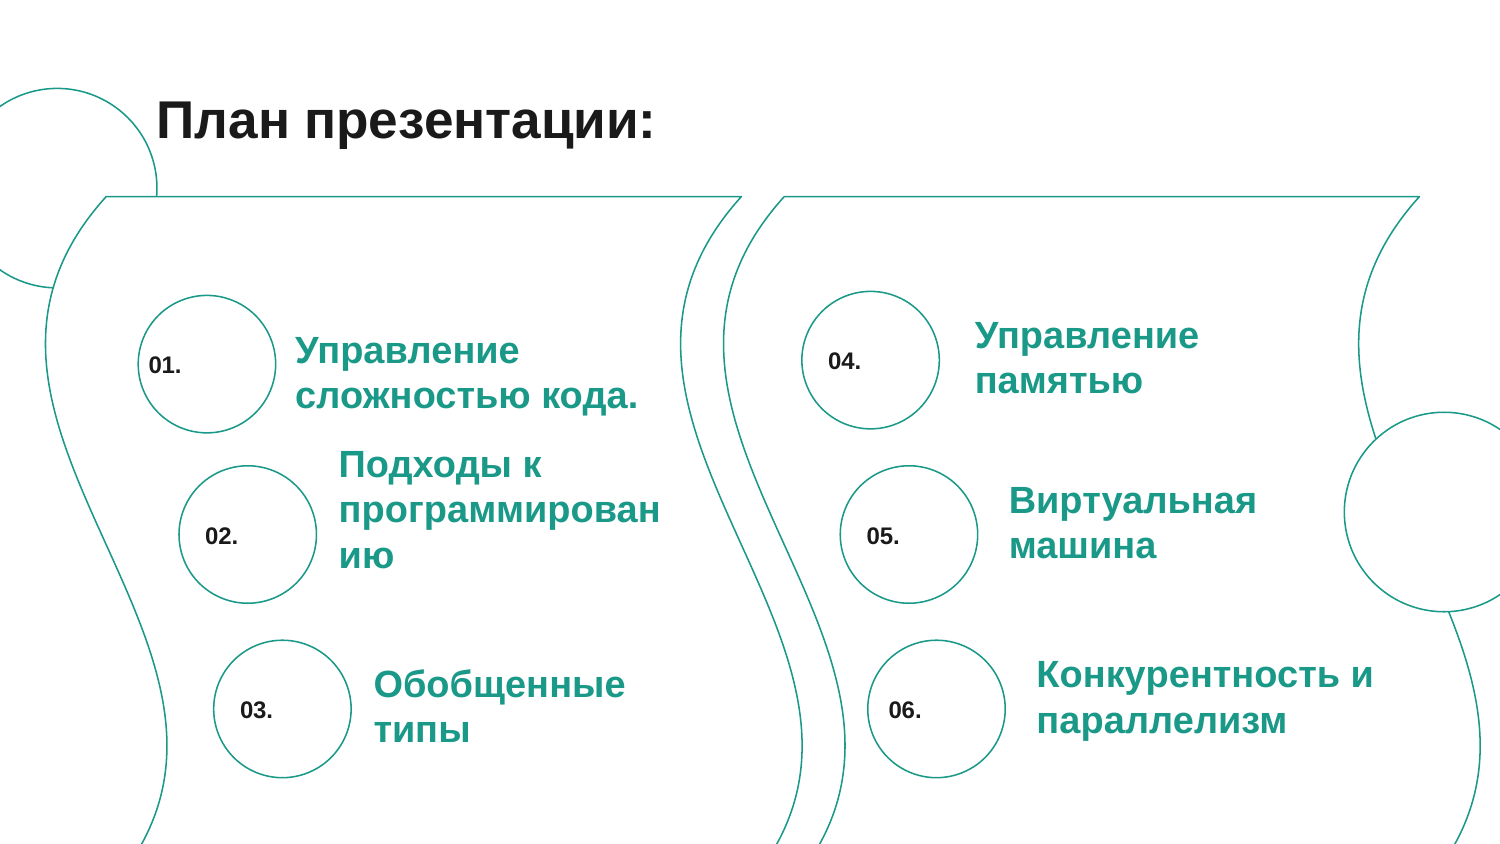

План презентации:

Управление памятью
Управление сложностью кода.
04.
01.

Виртуальная машина
02.
05.
Подходы к программированию

Конкурентность и параллелизм
03.
06.
Обобщенные типы